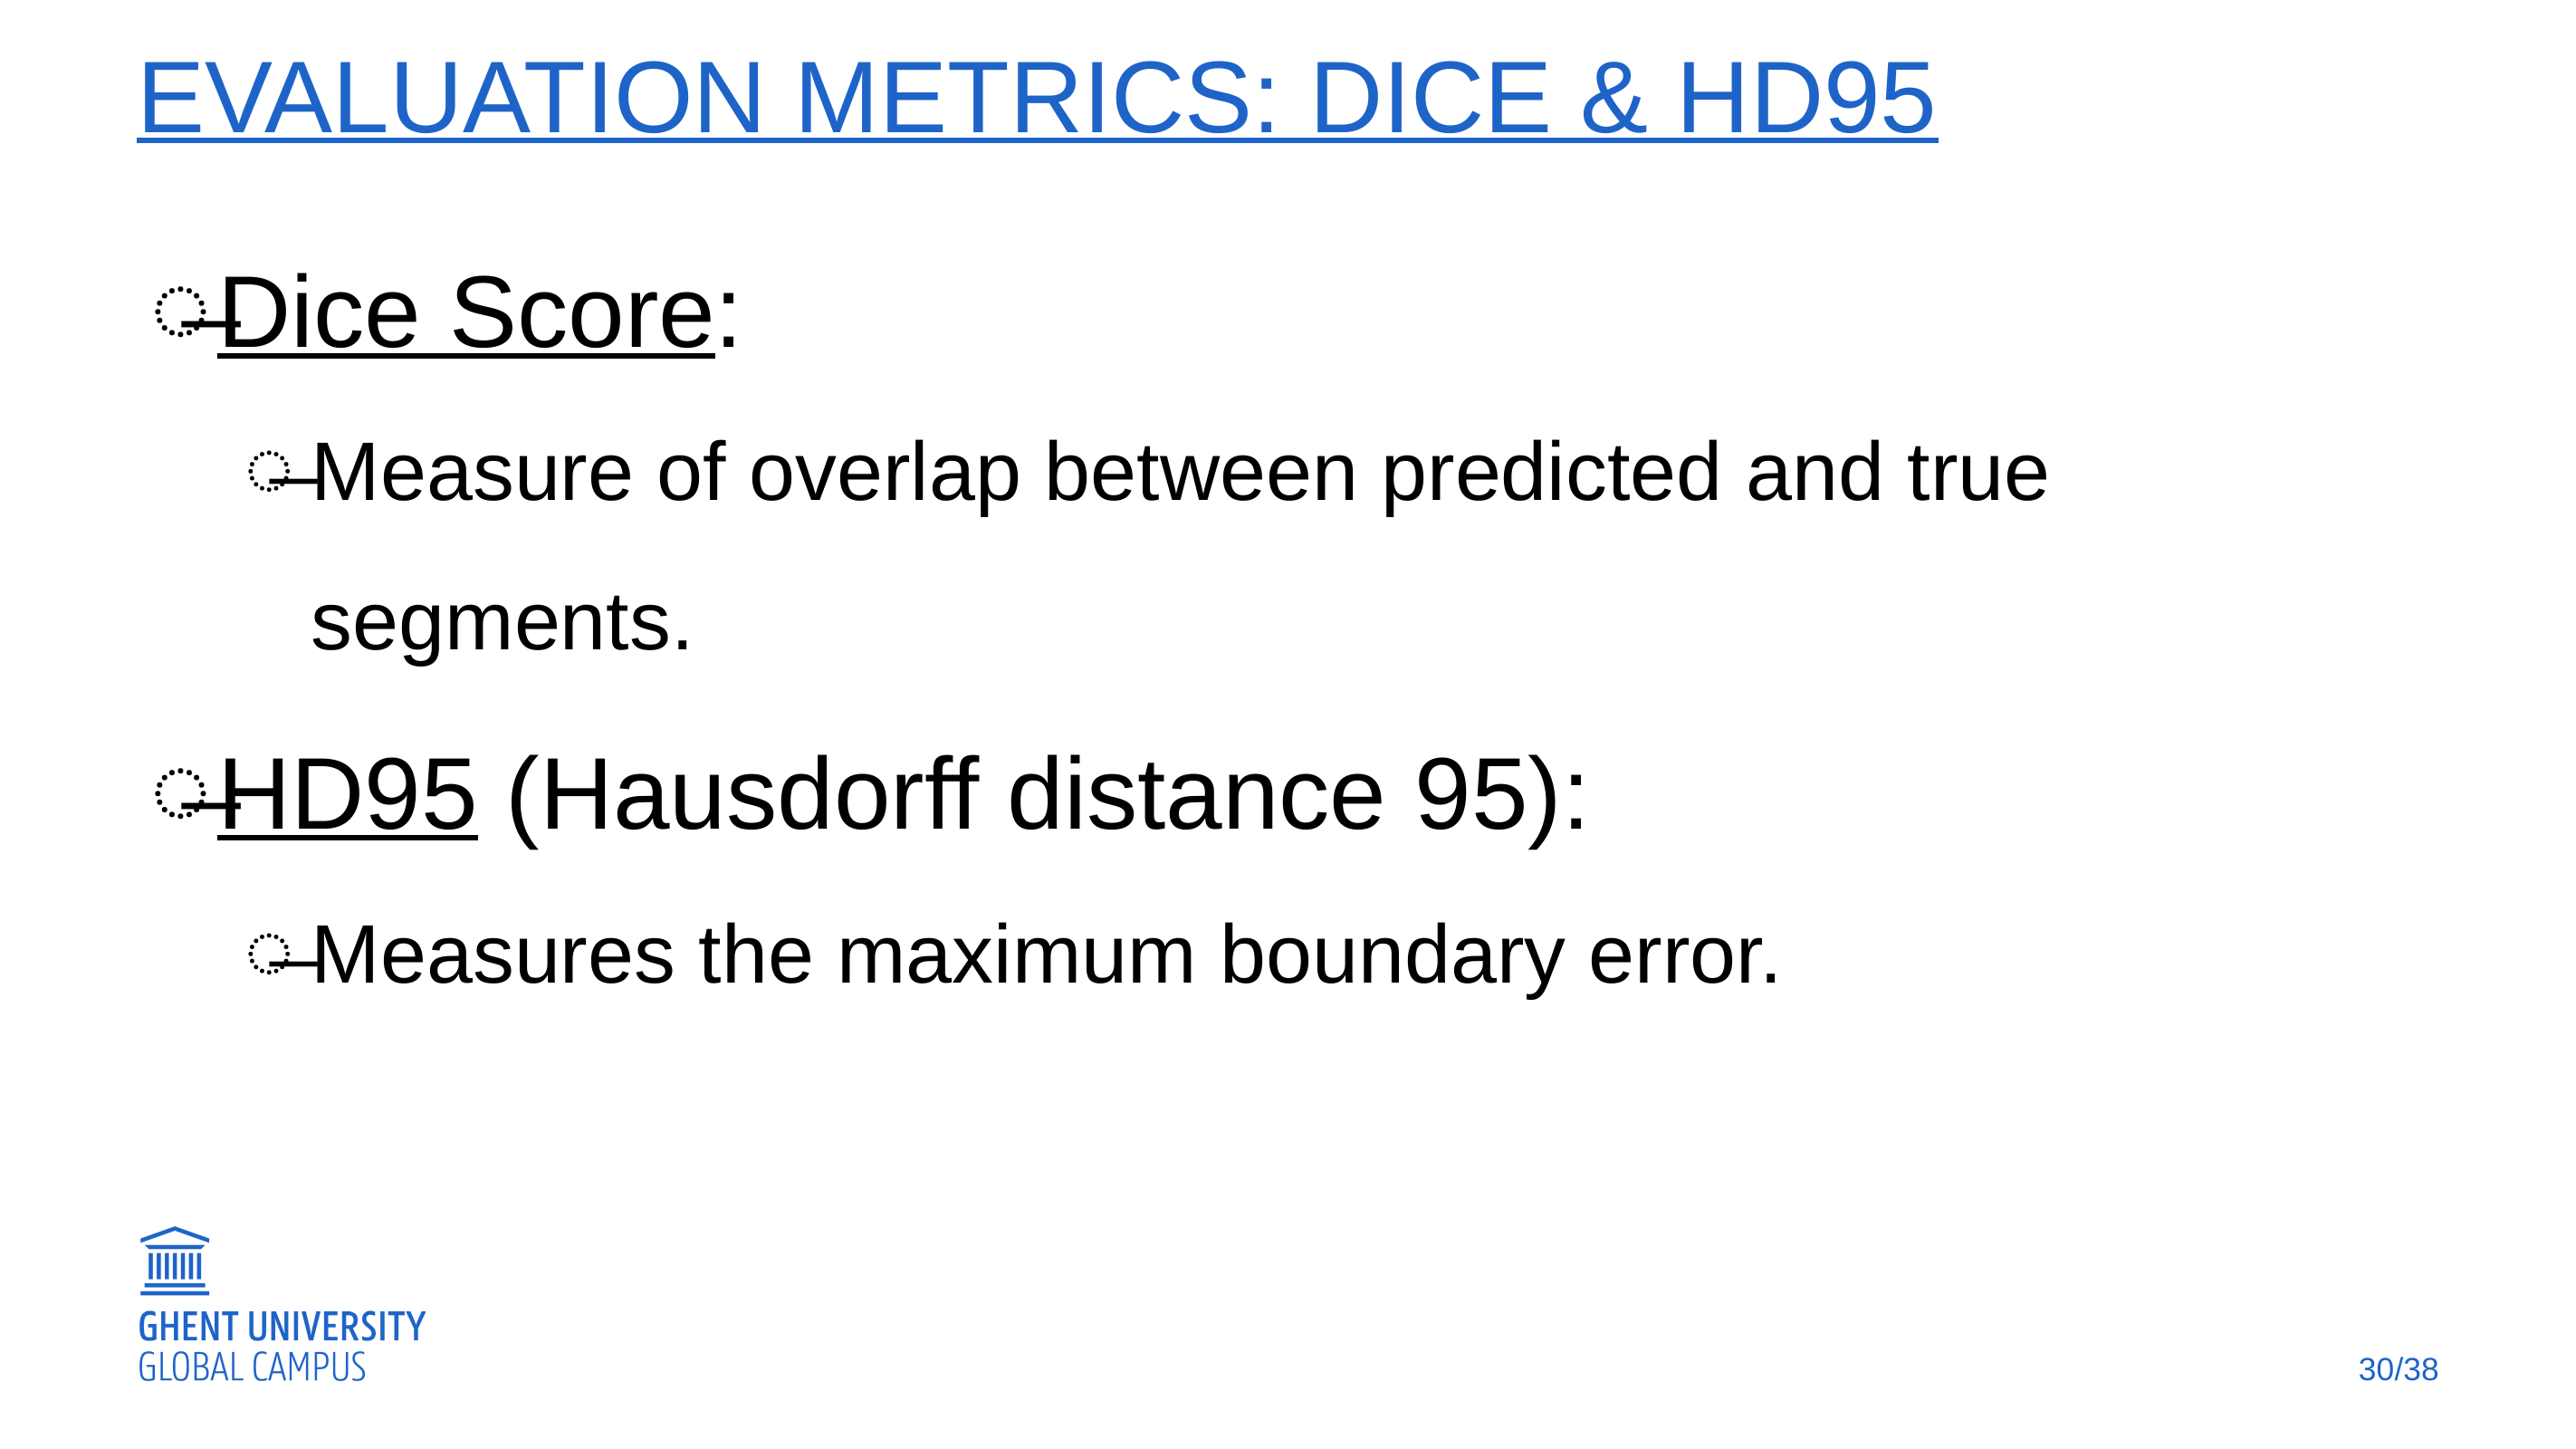

# Evaluation metrics: Dice & Hd95
Dice Score:
Measure of overlap between predicted and true segments.
HD95 (Hausdorff distance 95):
Measures the maximum boundary error.
30/38